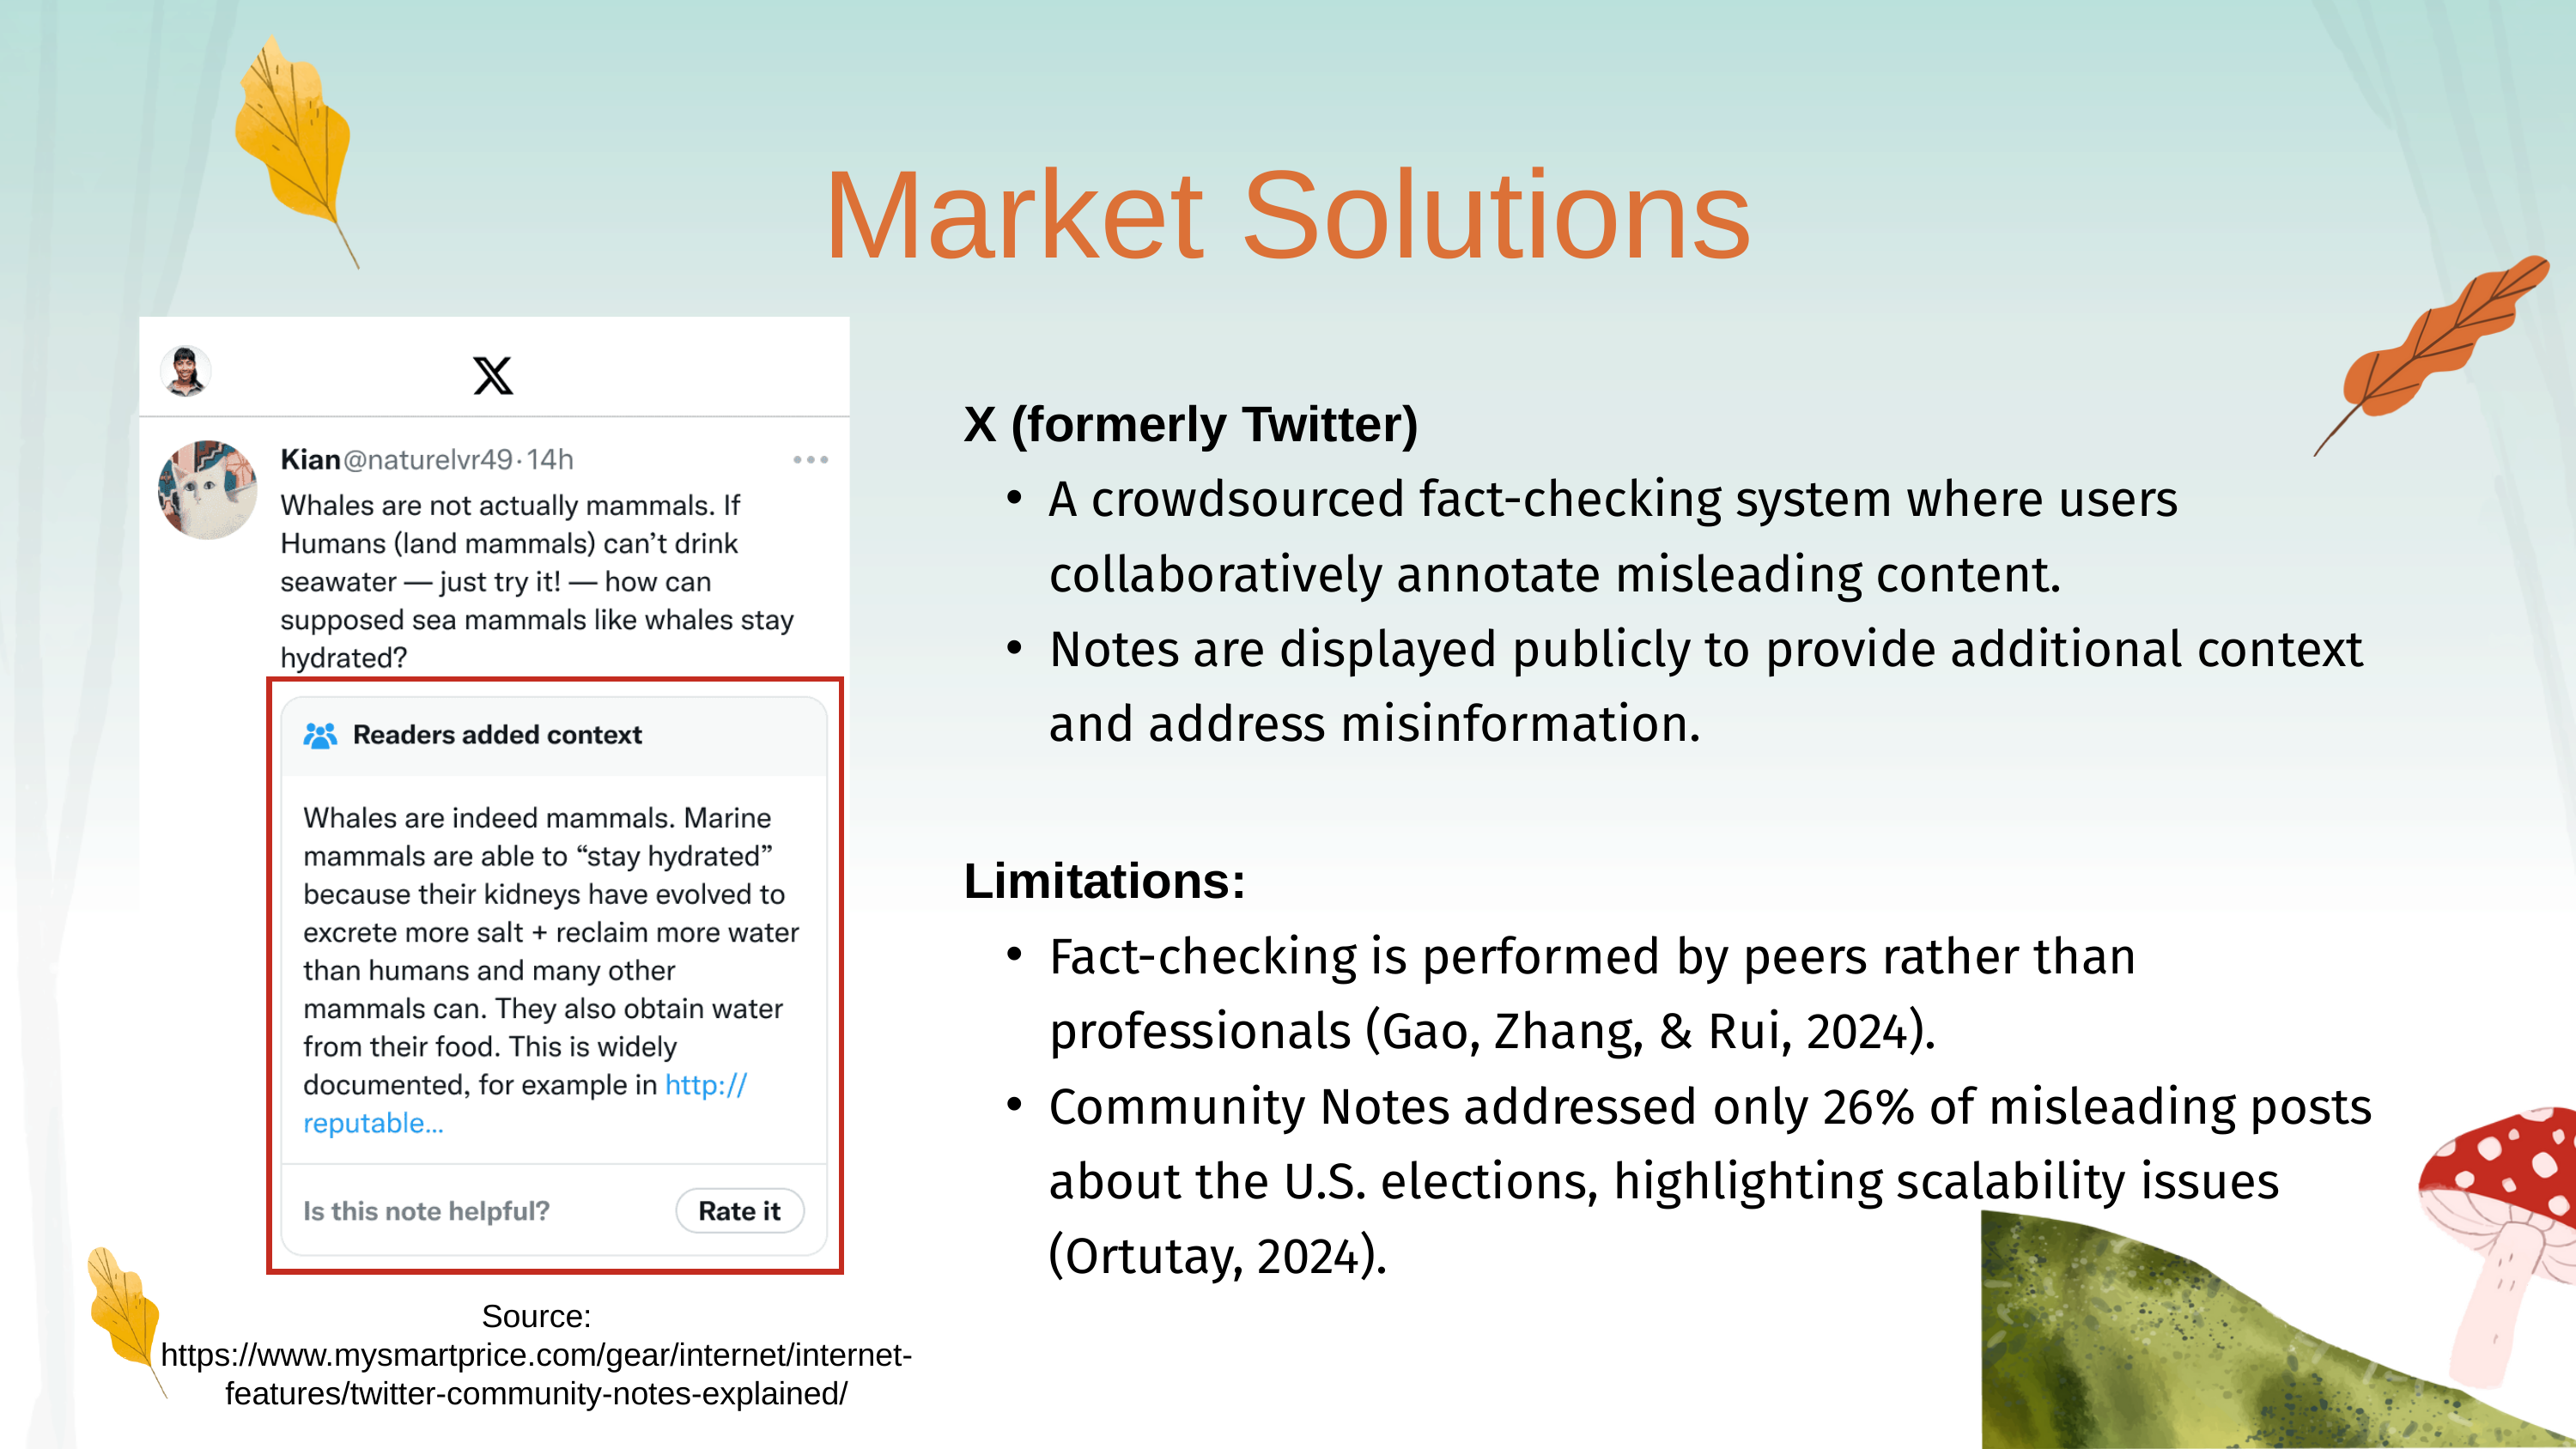

Market Solutions

X (formerly Twitter)
A crowdsourced fact-checking system where users collaboratively annotate misleading content.
Notes are displayed publicly to provide additional context and address misinformation.

Limitations:
Fact-checking is performed by peers rather than professionals (Gao, Zhang, & Rui, 2024).
Community Notes addressed only 26% of misleading posts about the U.S. elections, highlighting scalability issues (Ortutay, 2024).

Source: https://www.mysmartprice.com/gear/internet/internet-features/twitter-community-notes-explained/